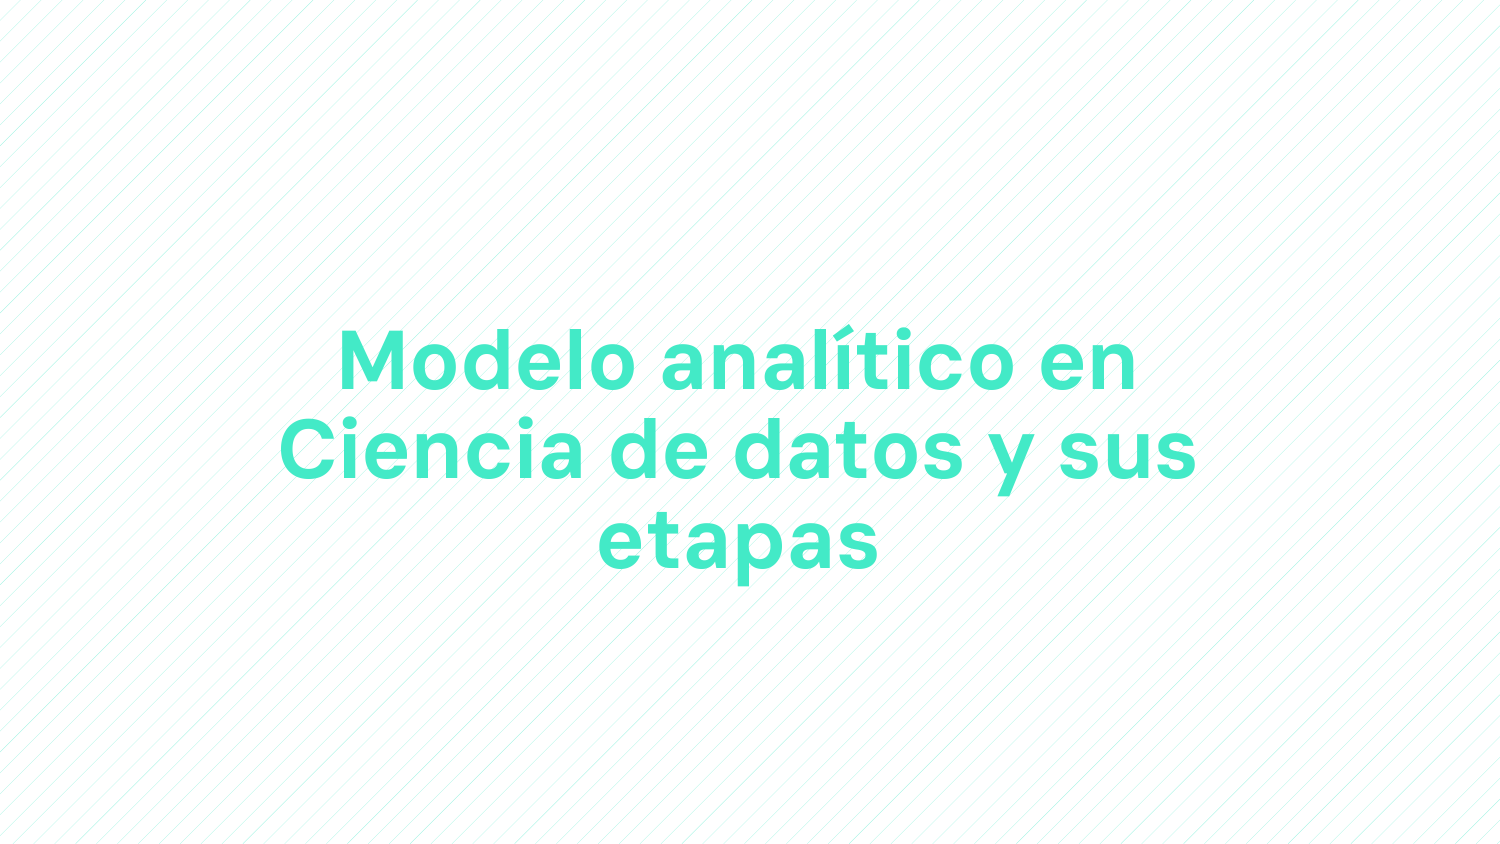

Modelo analítico en Ciencia de datos y sus etapas